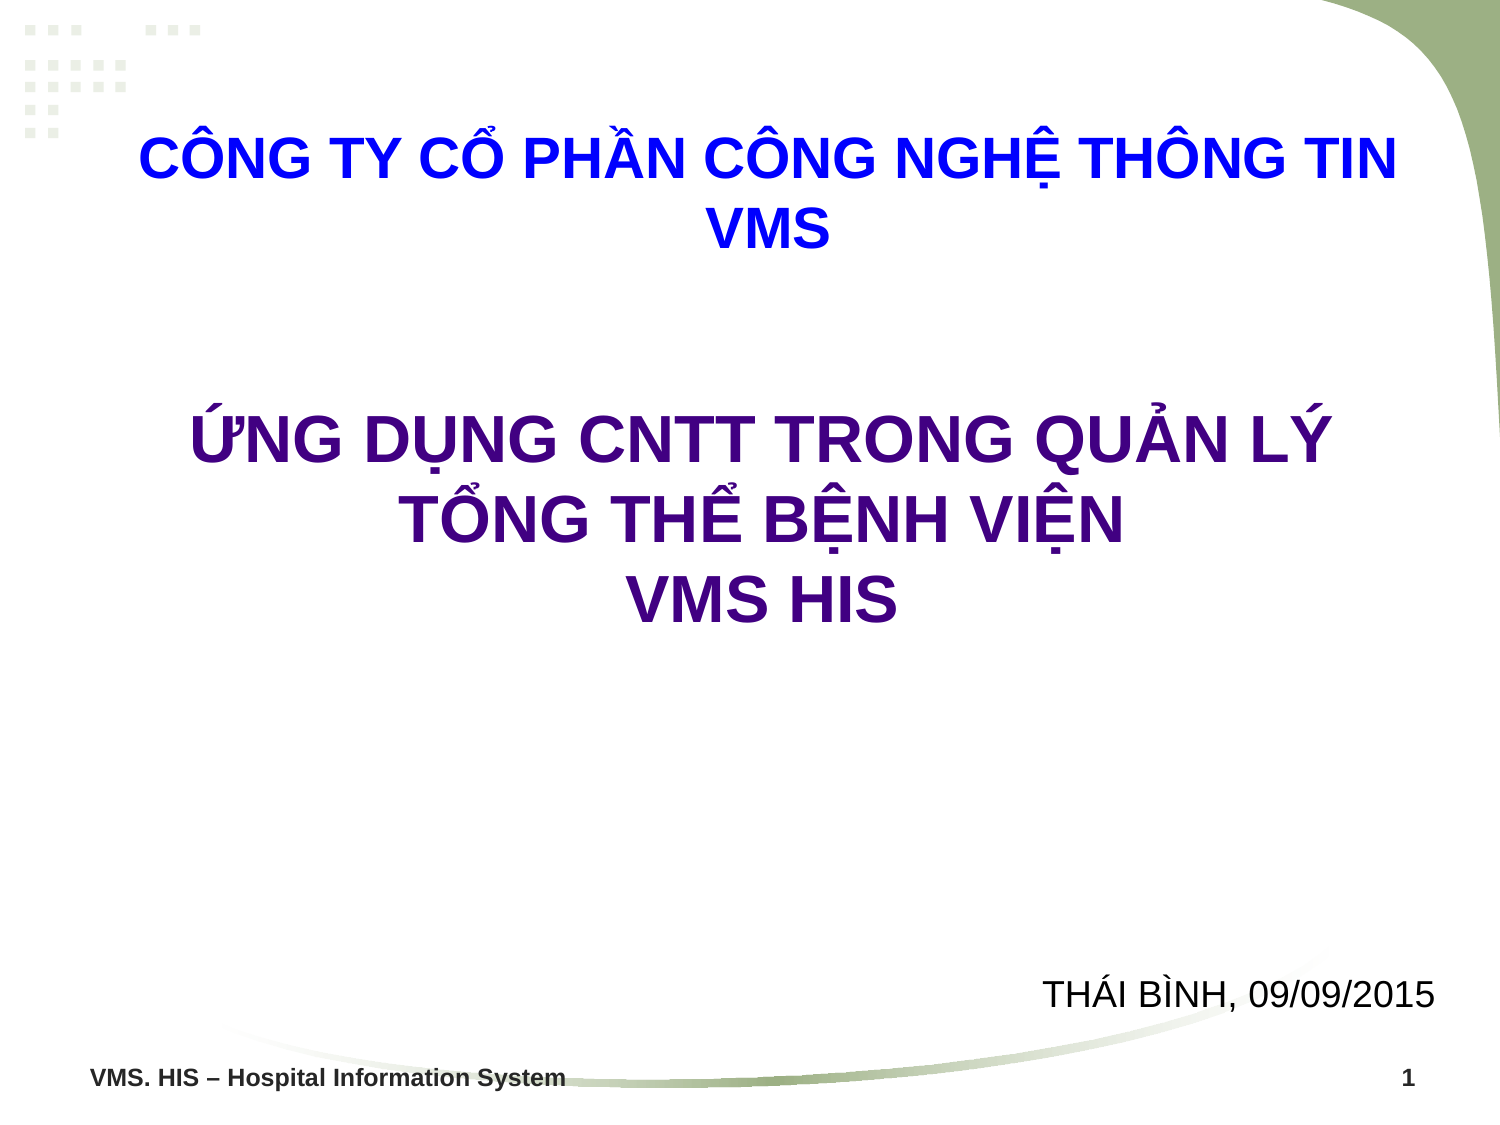

CÔNG TY CỔ PHẦN CÔNG NGHỆ THÔNG TIN
VMS

ỨNG DỤNG CNTT TRONG QUẢN LÝ TỔNG THỂ BỆNH VIỆN
VMS HIS
THÁI BÌNH, 09/09/2015
VMS. HIS – Hospital Information System					                1